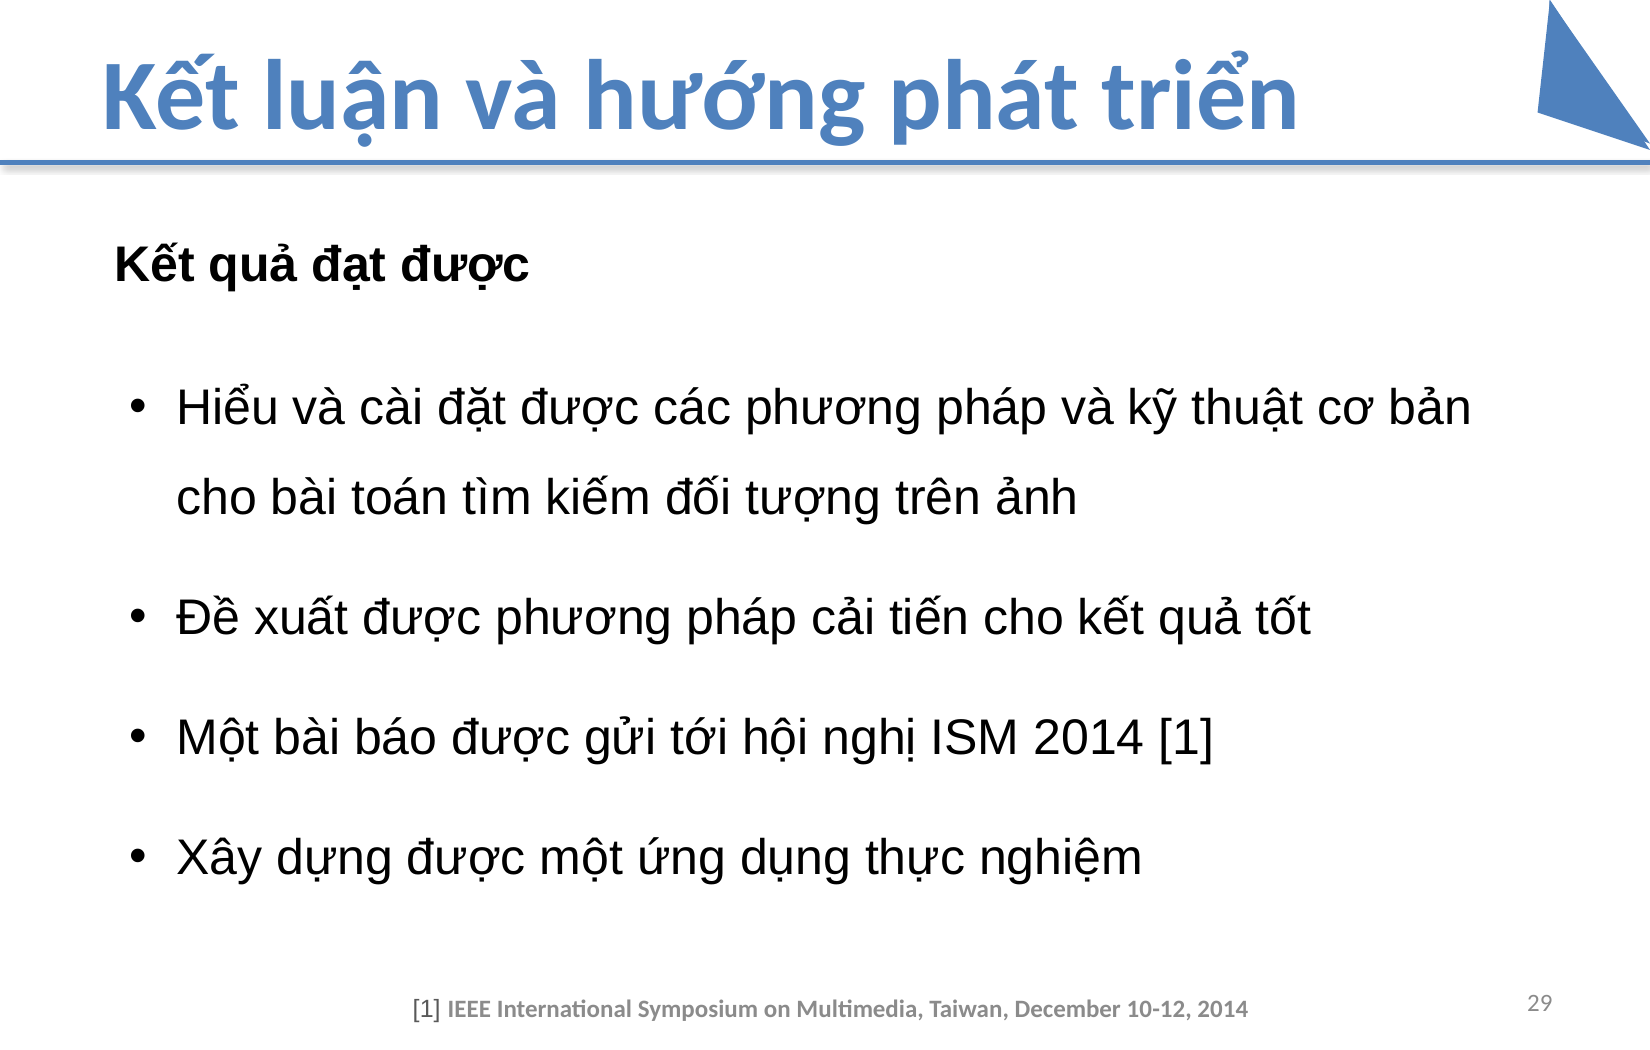

# Kết luận và hướng phát triển

Kết quả đạt được
Hiểu và cài đặt được các phương pháp và kỹ thuật cơ bản cho bài toán tìm kiếm đối tượng trên ảnh

Đề xuất được phương pháp cải tiến cho kết quả tốt

Một bài báo được gửi tới hội nghị ISM 2014 [1]

Xây dựng được một ứng dụng thực nghiệm
29
[1] IEEE International Symposium on Multimedia, Taiwan, December 10-12, 2014